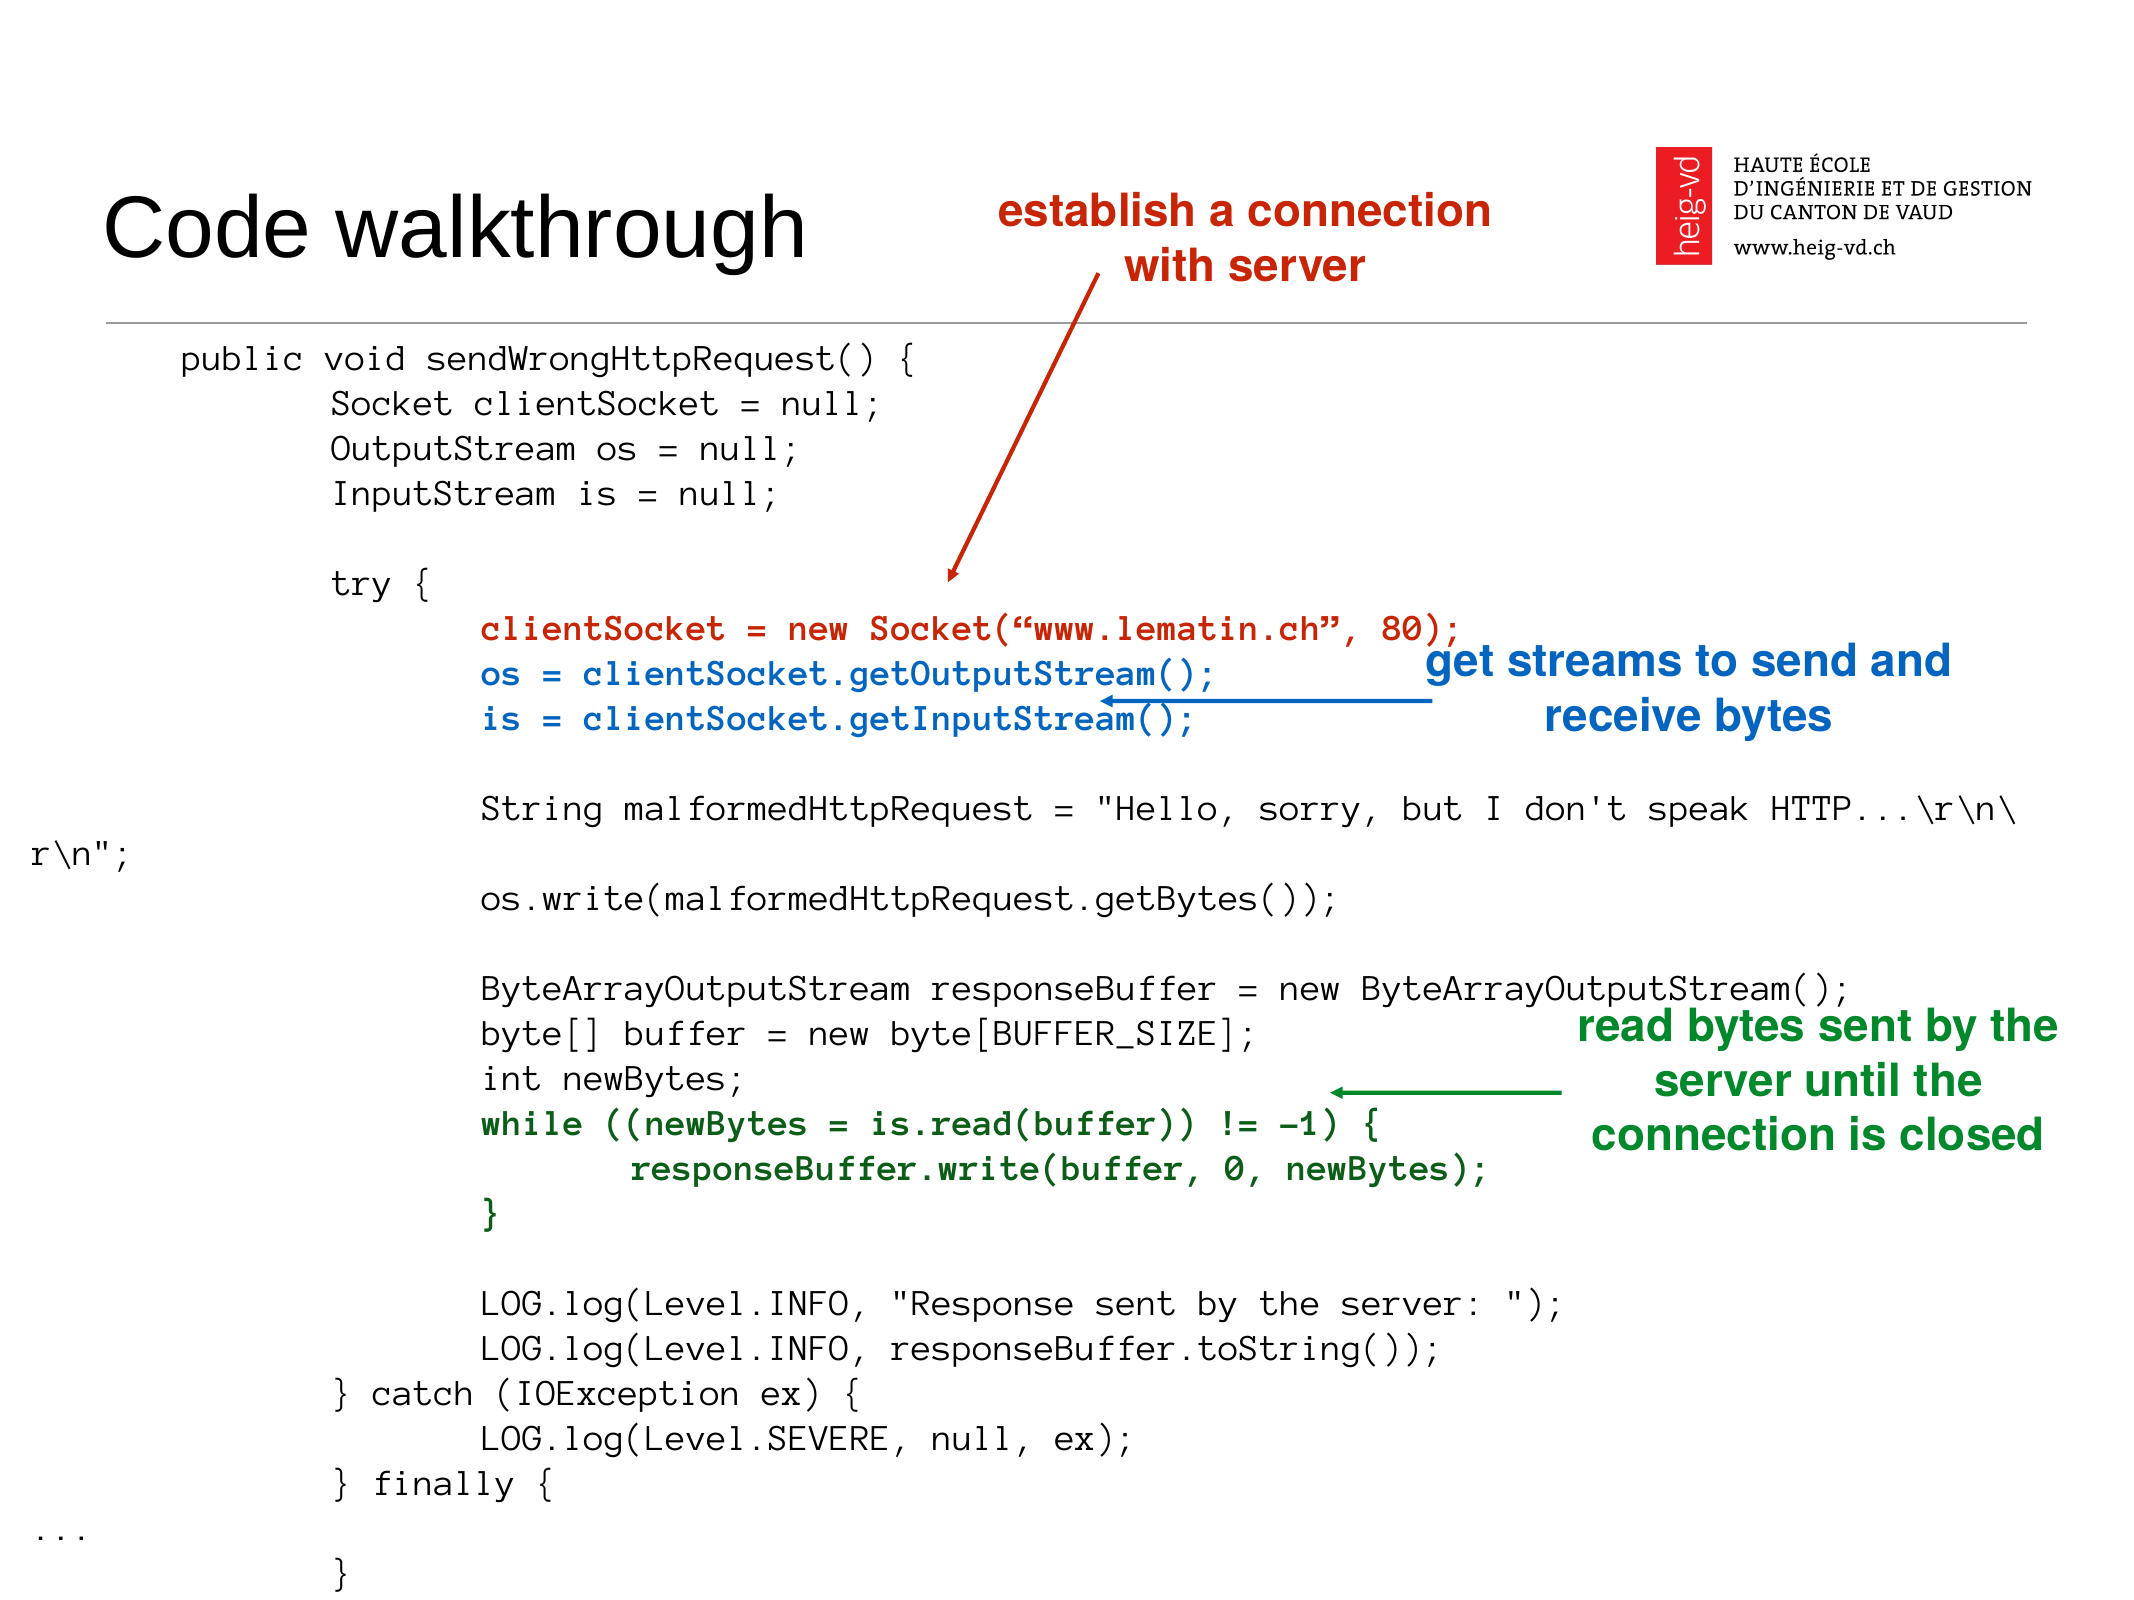

# Code walkthrough
establish a connection with server

	public void sendWrongHttpRequest() {
		Socket clientSocket = null;
		OutputStream os = null;
		InputStream is = null;

		try {
			clientSocket = new Socket(“www.lematin.ch”, 80);
			os = clientSocket.getOutputStream();
			is = clientSocket.getInputStream();

			String malformedHttpRequest = "Hello, sorry, but I don't speak HTTP...\r\n\r\n";
			os.write(malformedHttpRequest.getBytes());

			ByteArrayOutputStream responseBuffer = new ByteArrayOutputStream();
			byte[] buffer = new byte[BUFFER_SIZE];
			int newBytes;
			while ((newBytes = is.read(buffer)) != -1) {
				responseBuffer.write(buffer, 0, newBytes);
			}

			LOG.log(Level.INFO, "Response sent by the server: ");
			LOG.log(Level.INFO, responseBuffer.toString());
		} catch (IOException ex) {
			LOG.log(Level.SEVERE, null, ex);
		} finally {
...
		}
	}
get streams to send and receive bytes

read bytes sent by the server until the connection is closed